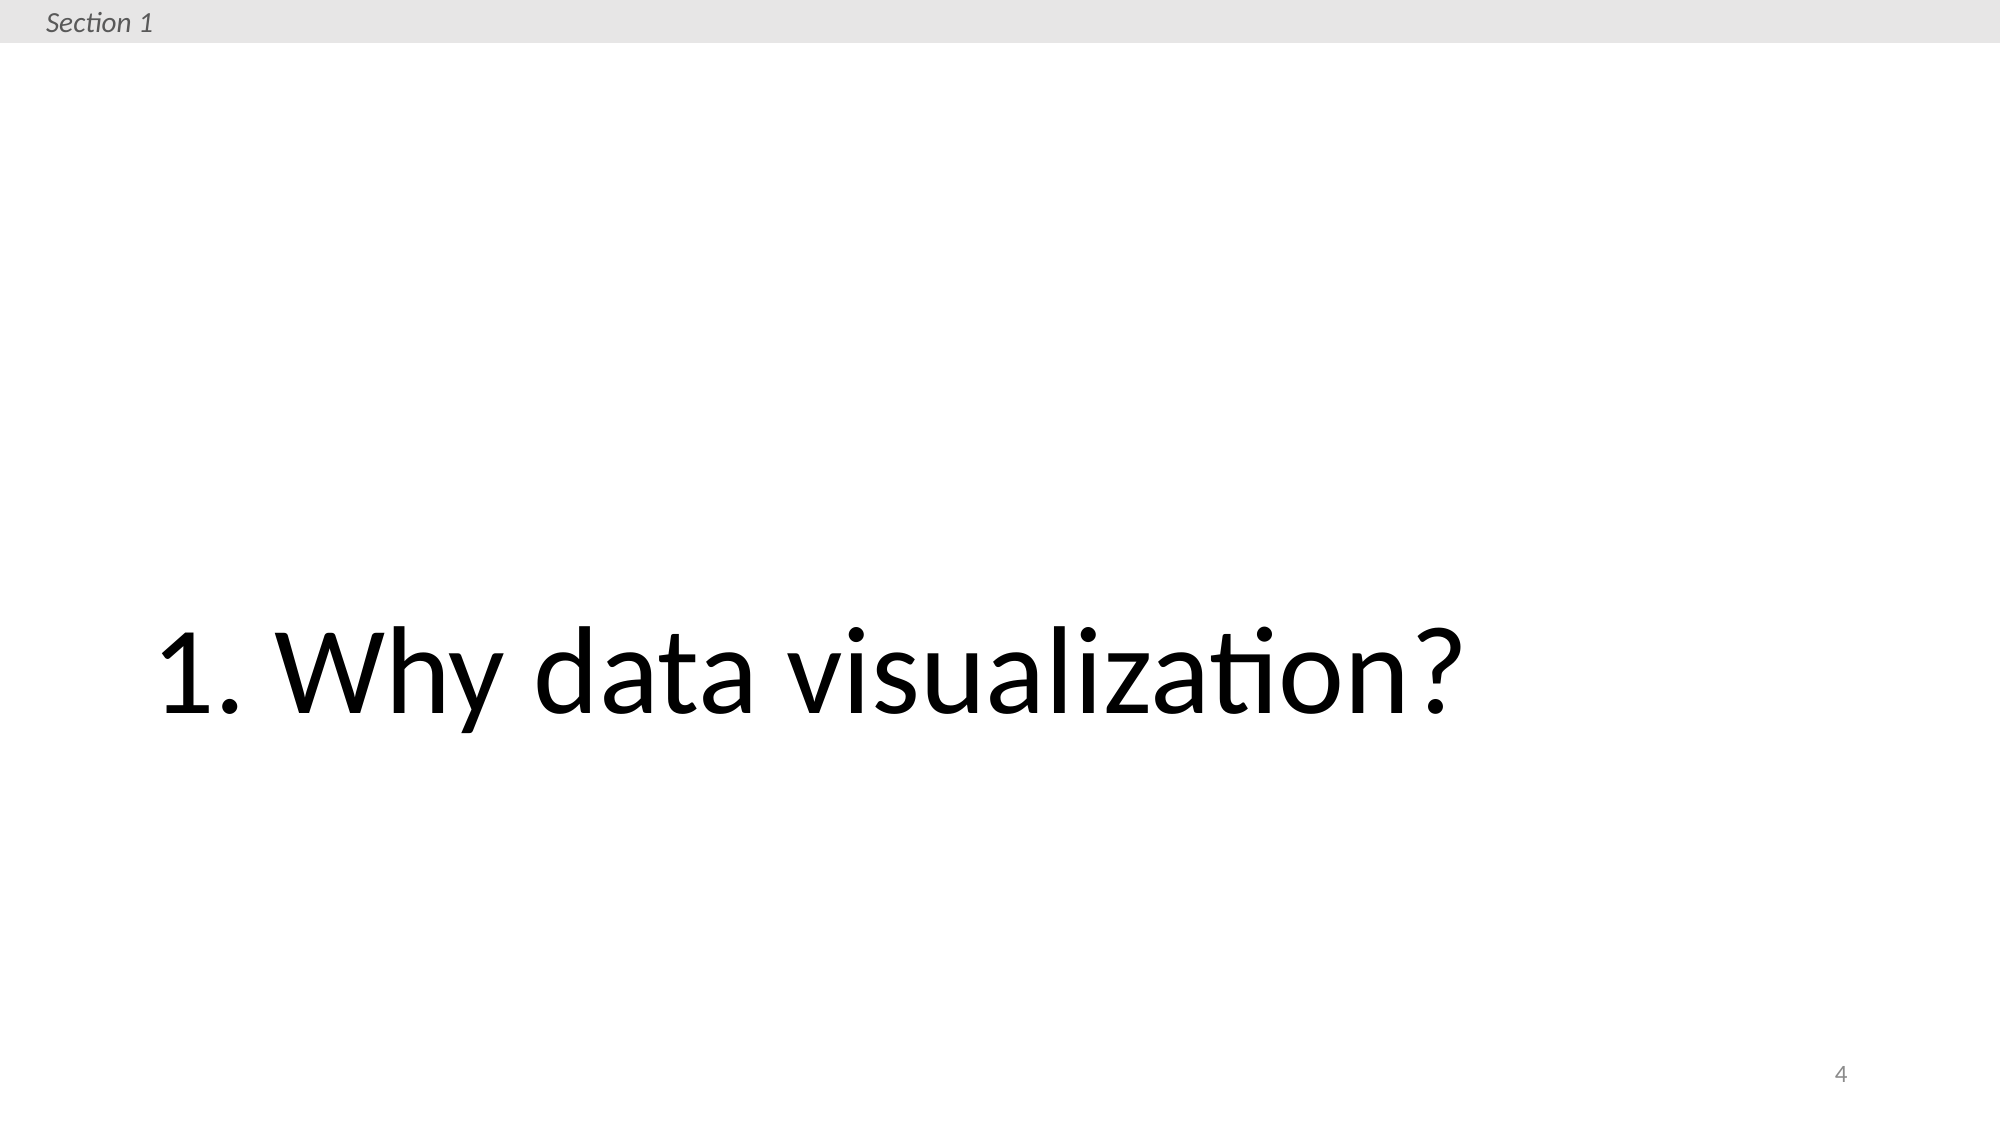

Section 1
# 1. Why data visualization?
4